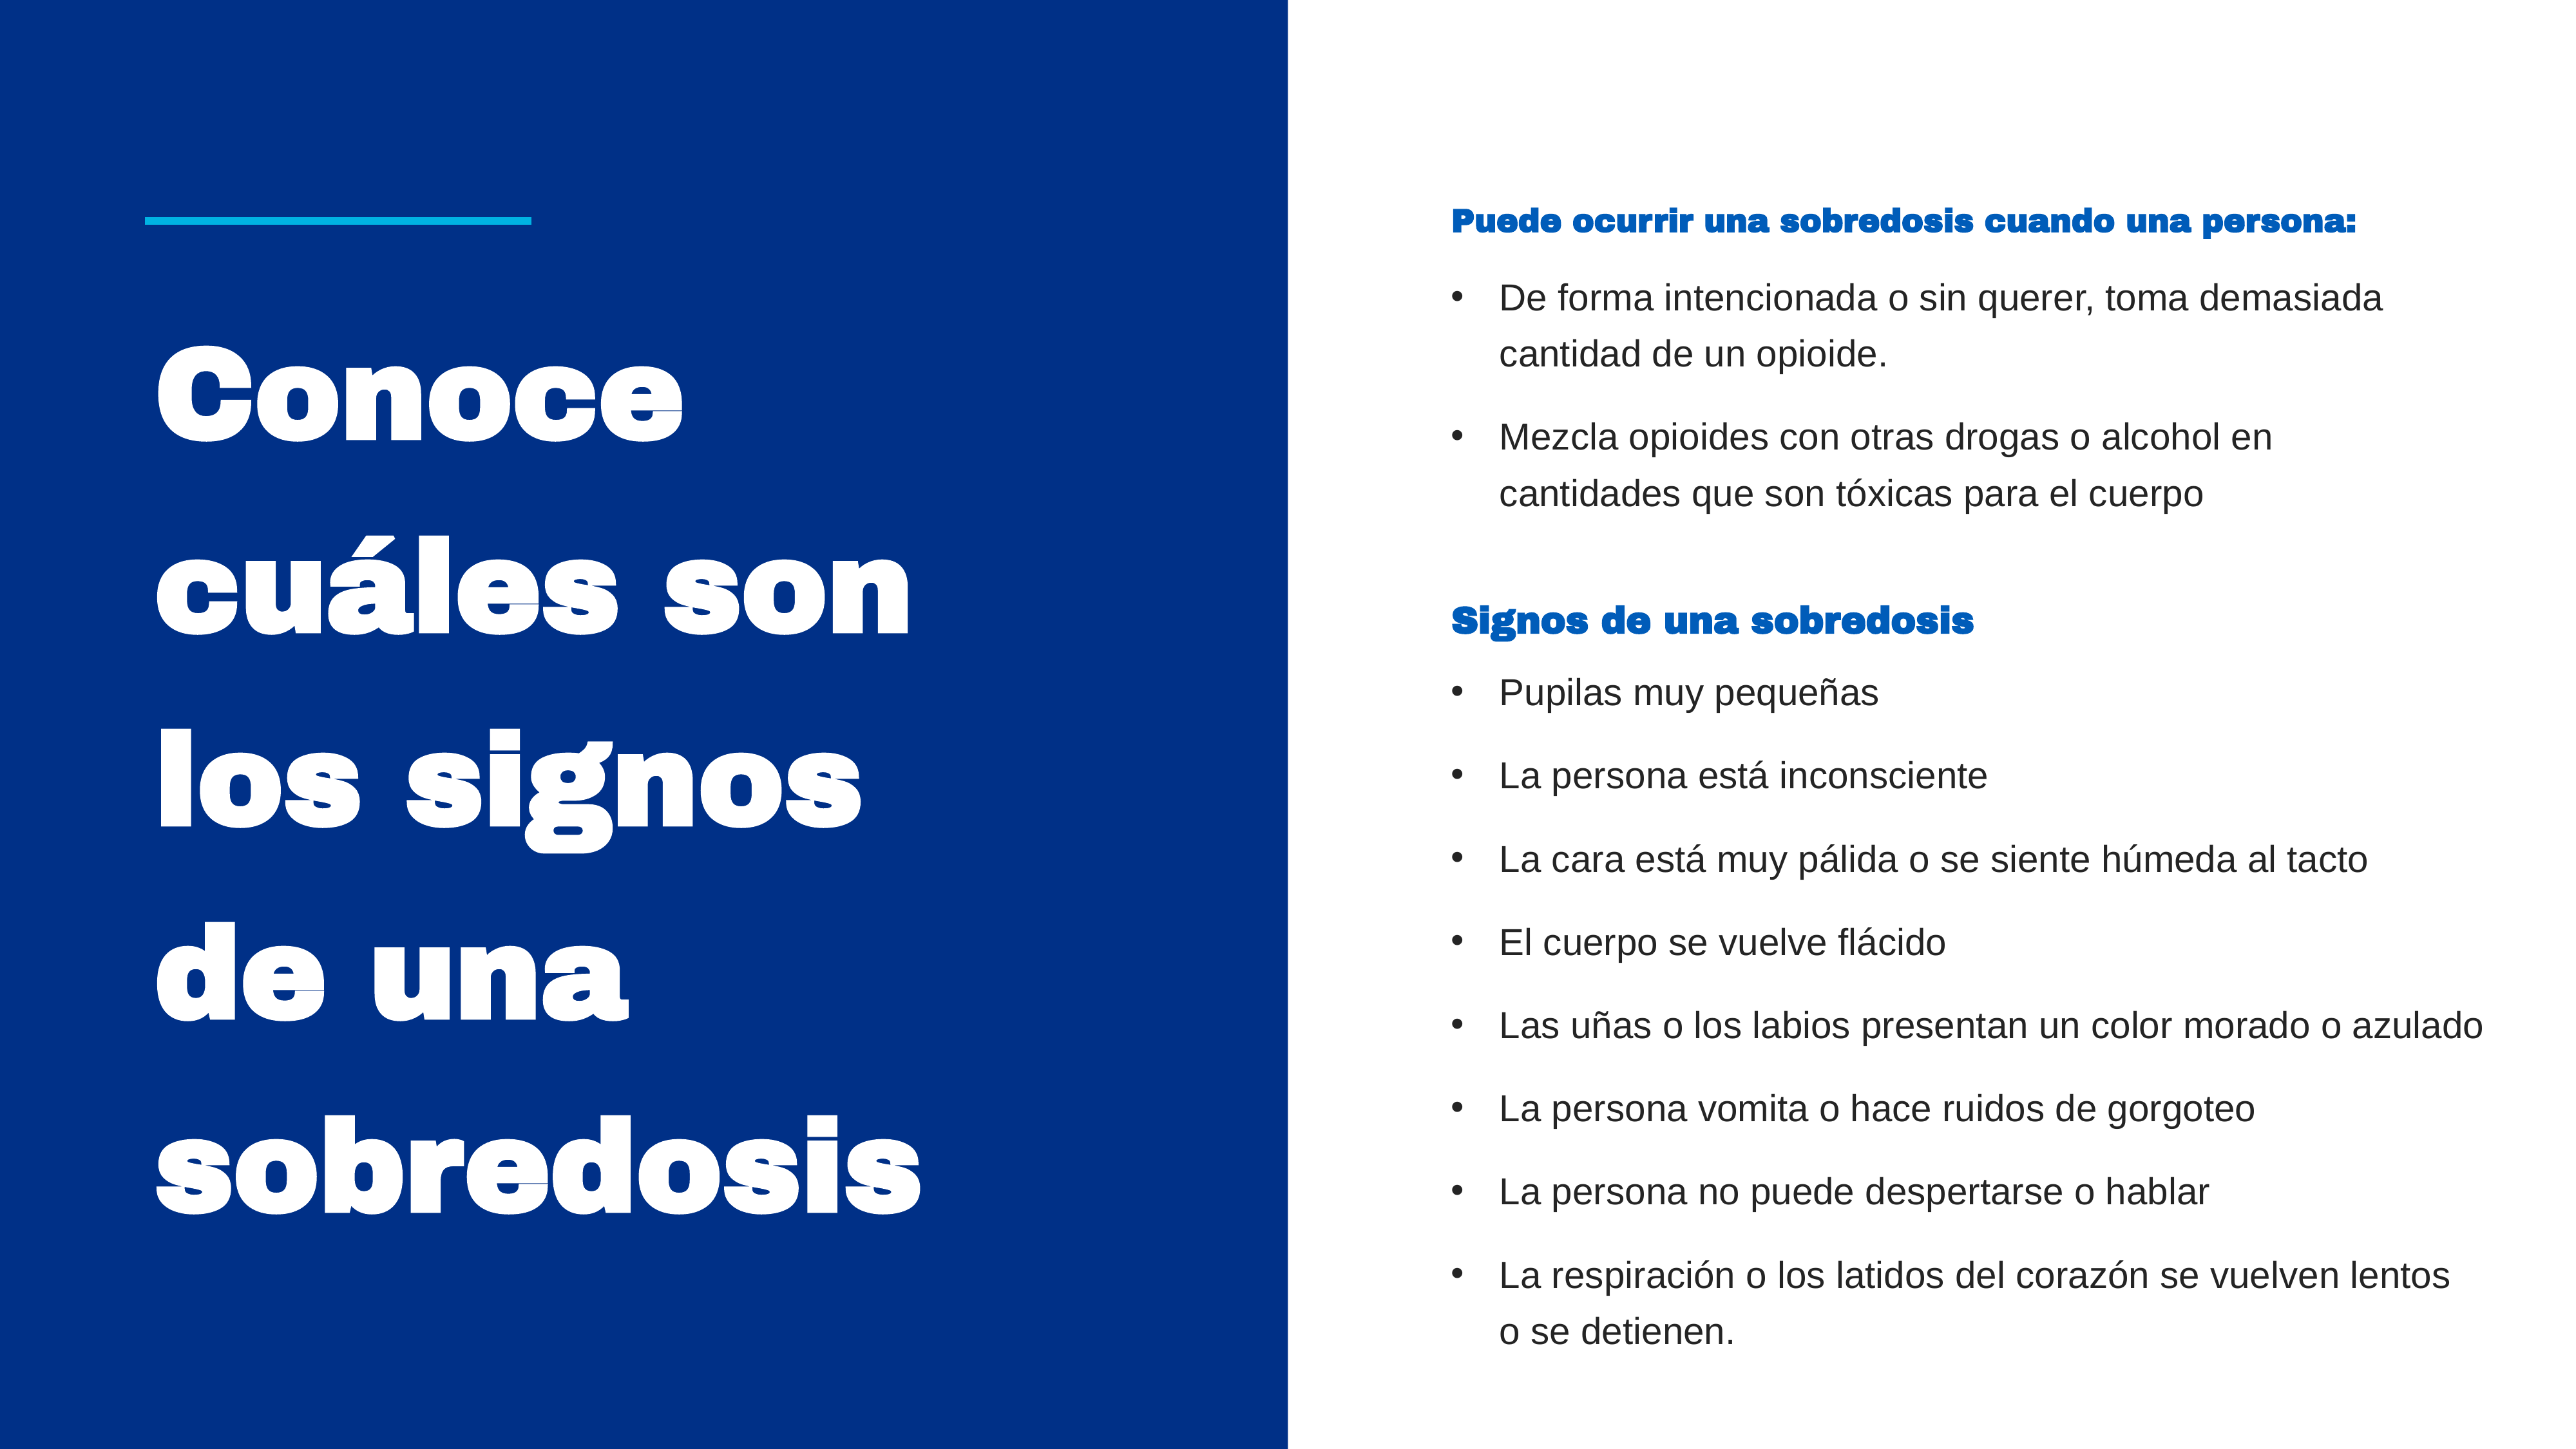

Puede ocurrir una sobredosis cuando una persona:
De forma intencionada o sin querer, toma demasiada cantidad de un opioide.
Mezcla opioides con otras drogas o alcohol en cantidades que son tóxicas para el cuerpo
Conoce cuáles son los signos
de una sobredosis
Signos de una sobredosis
Pupilas muy pequeñas
La persona está inconsciente
La cara está muy pálida o se siente húmeda al tacto
El cuerpo se vuelve flácido
Las uñas o los labios presentan un color morado o azulado
La persona vomita o hace ruidos de gorgoteo
La persona no puede despertarse o hablar
La respiración o los latidos del corazón se vuelven lentos
o se detienen.